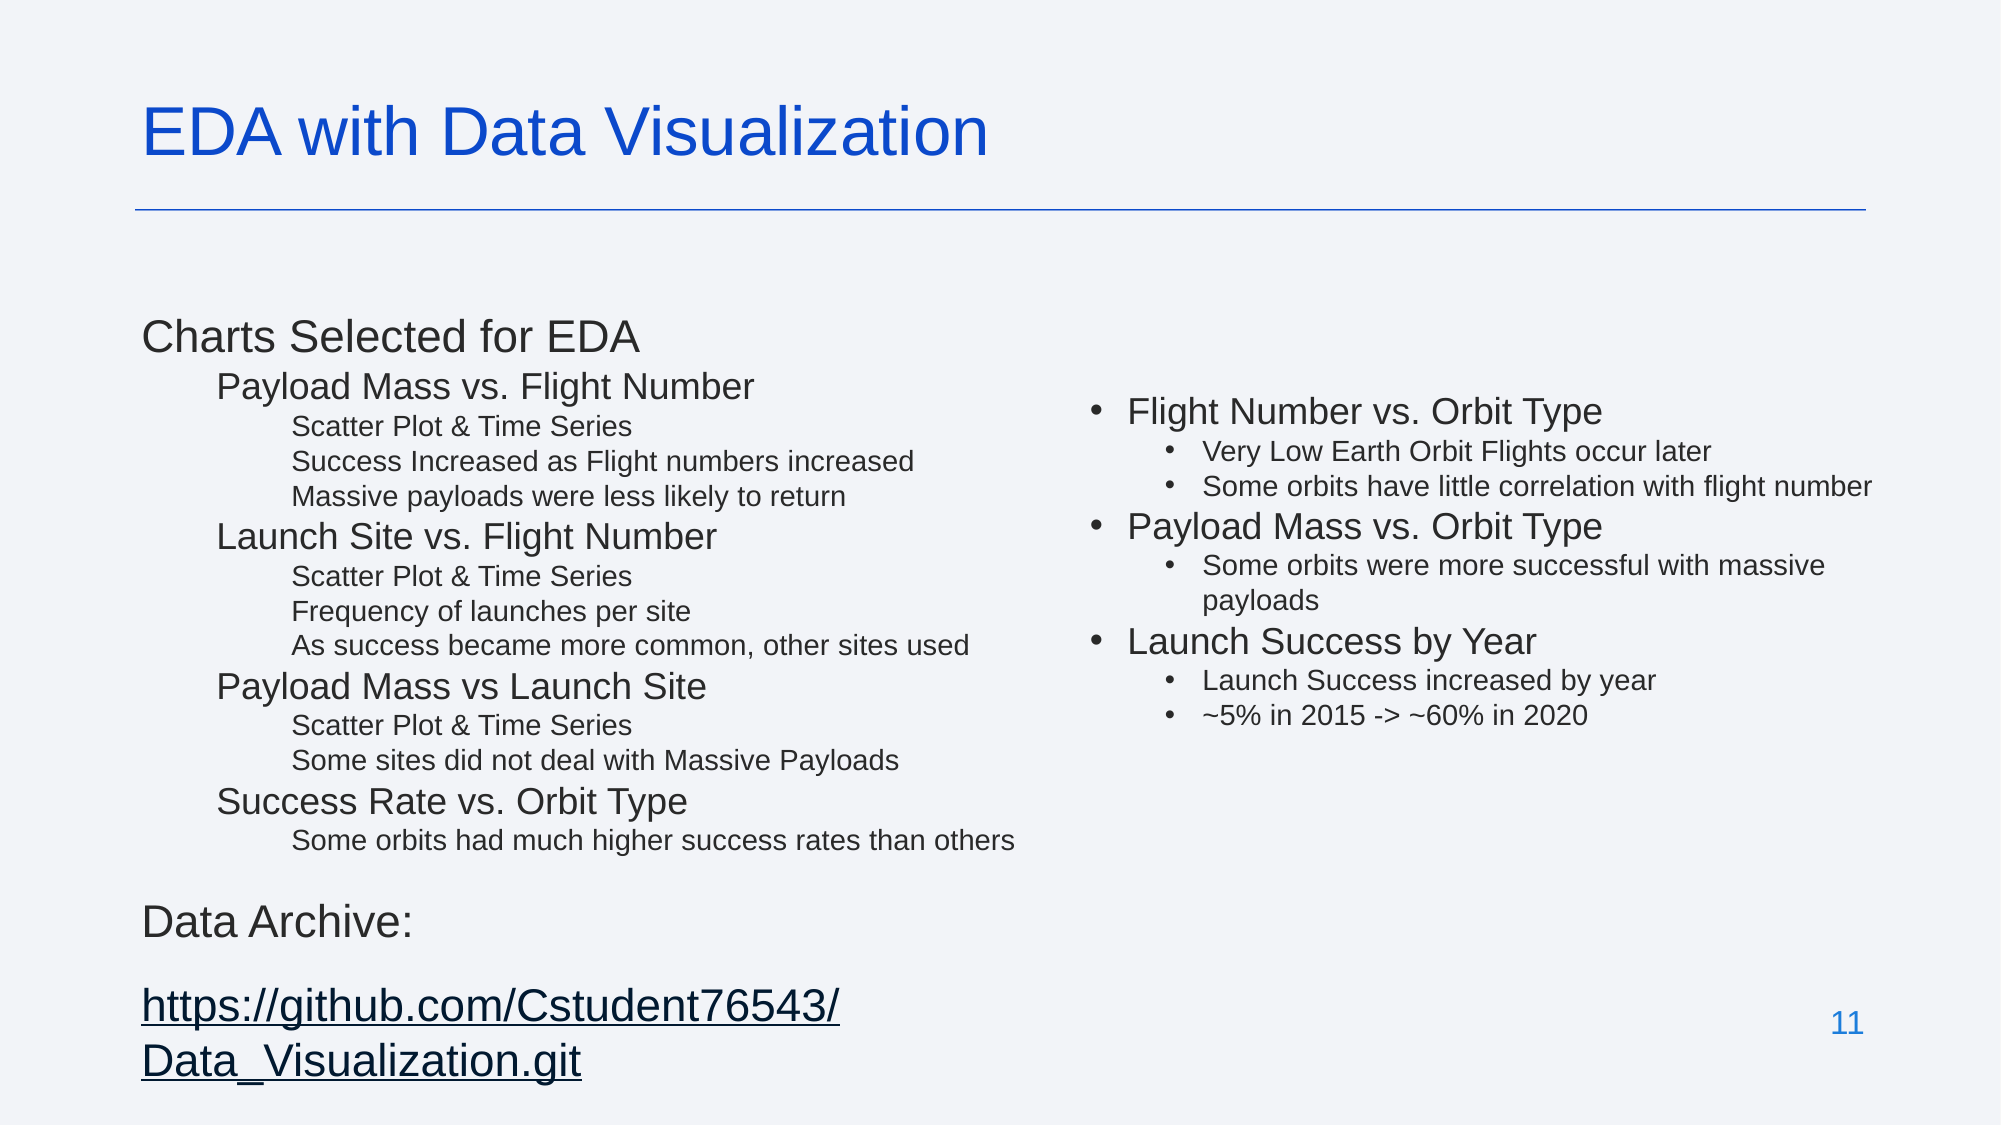

EDA with Data Visualization
Charts Selected for EDA
Payload Mass vs. Flight Number
Scatter Plot & Time Series
Success Increased as Flight numbers increased
Massive payloads were less likely to return
Launch Site vs. Flight Number
Scatter Plot & Time Series
Frequency of launches per site
As success became more common, other sites used
Payload Mass vs Launch Site
Scatter Plot & Time Series
Some sites did not deal with Massive Payloads
Success Rate vs. Orbit Type
Some orbits had much higher success rates than others

Data Archive:
https://github.com/Cstudent76543/Data_Visualization.git

Flight Number vs. Orbit Type
Very Low Earth Orbit Flights occur later
Some orbits have little correlation with flight number
Payload Mass vs. Orbit Type
Some orbits were more successful with massive payloads
Launch Success by Year
Launch Success increased by year
~5% in 2015 -> ~60% in 2020

11